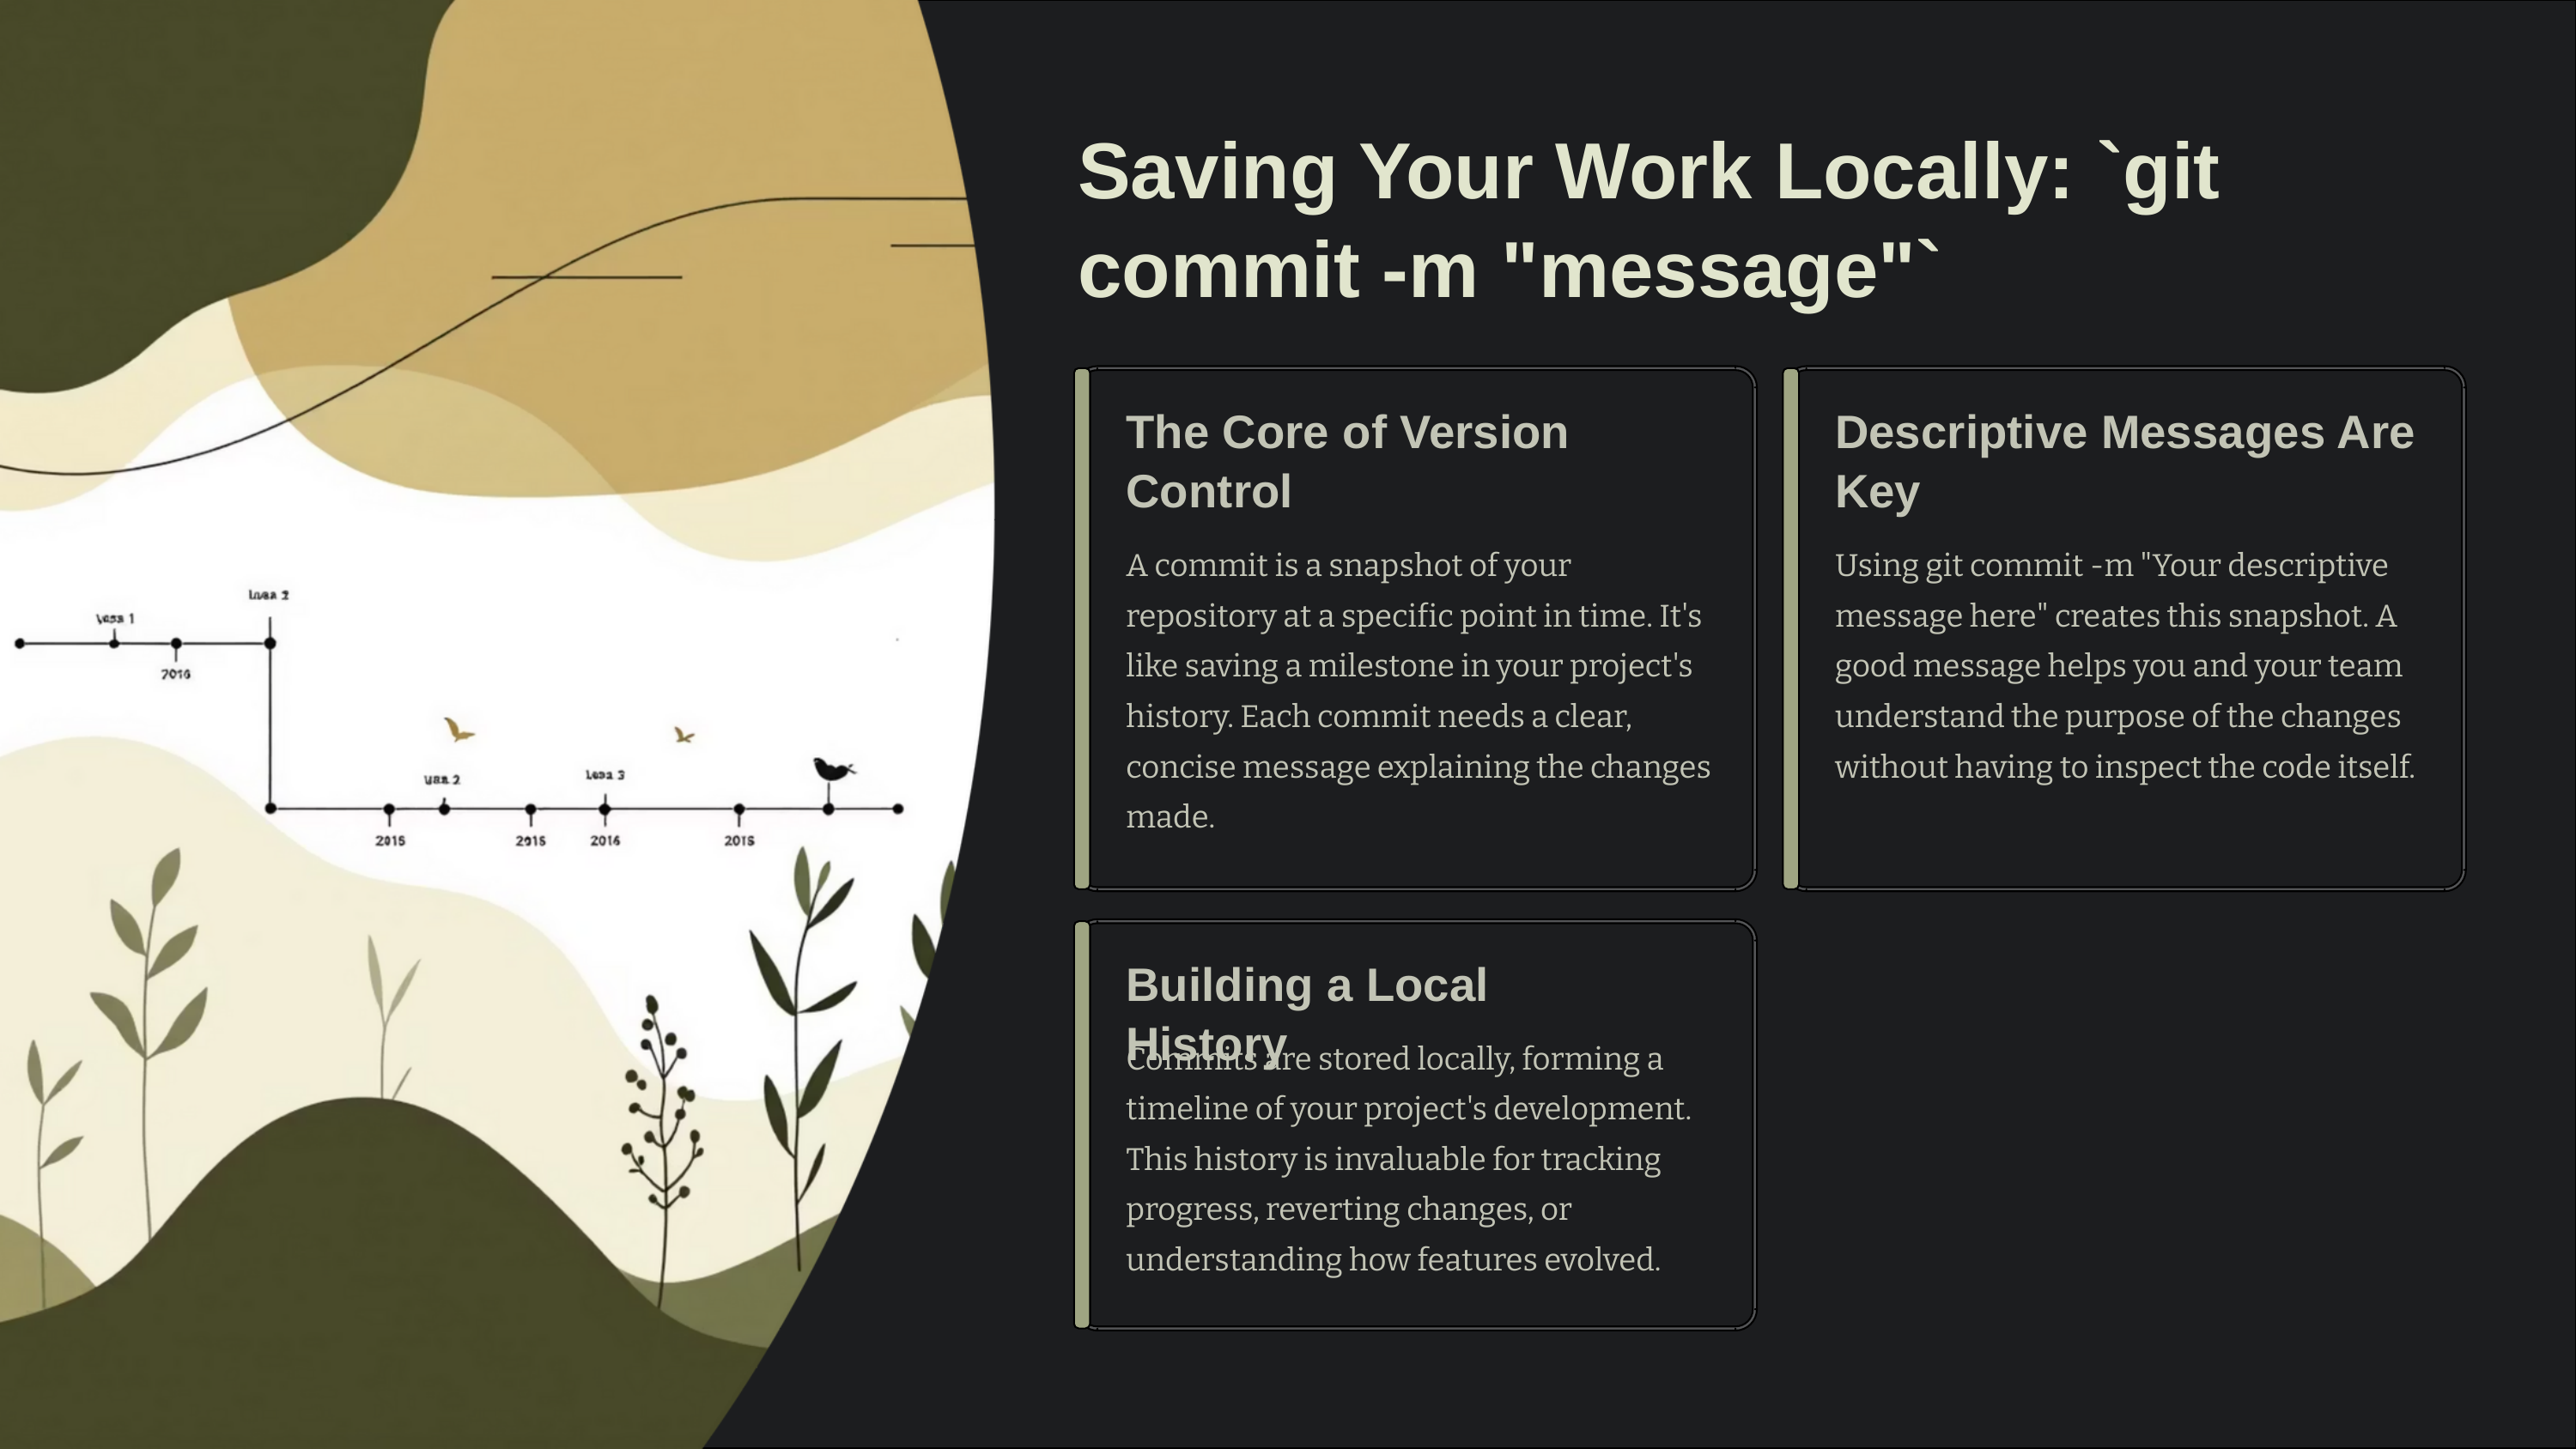

Saving Your Work Locally: `git commit -m "message"`

The Core of Version Control
Descriptive Messages Are Key
A commit is a snapshot of your repository at a specific point in time. It's like saving a milestone in your project's history. Each commit needs a clear, concise message explaining the changes made.
Using git commit -m "Your descriptive message here" creates this snapshot. A good message helps you and your team understand the purpose of the changes without having to inspect the code itself.

Building a Local History
Commits are stored locally, forming a timeline of your project's development. This history is invaluable for tracking progress, reverting changes, or understanding how features evolved.